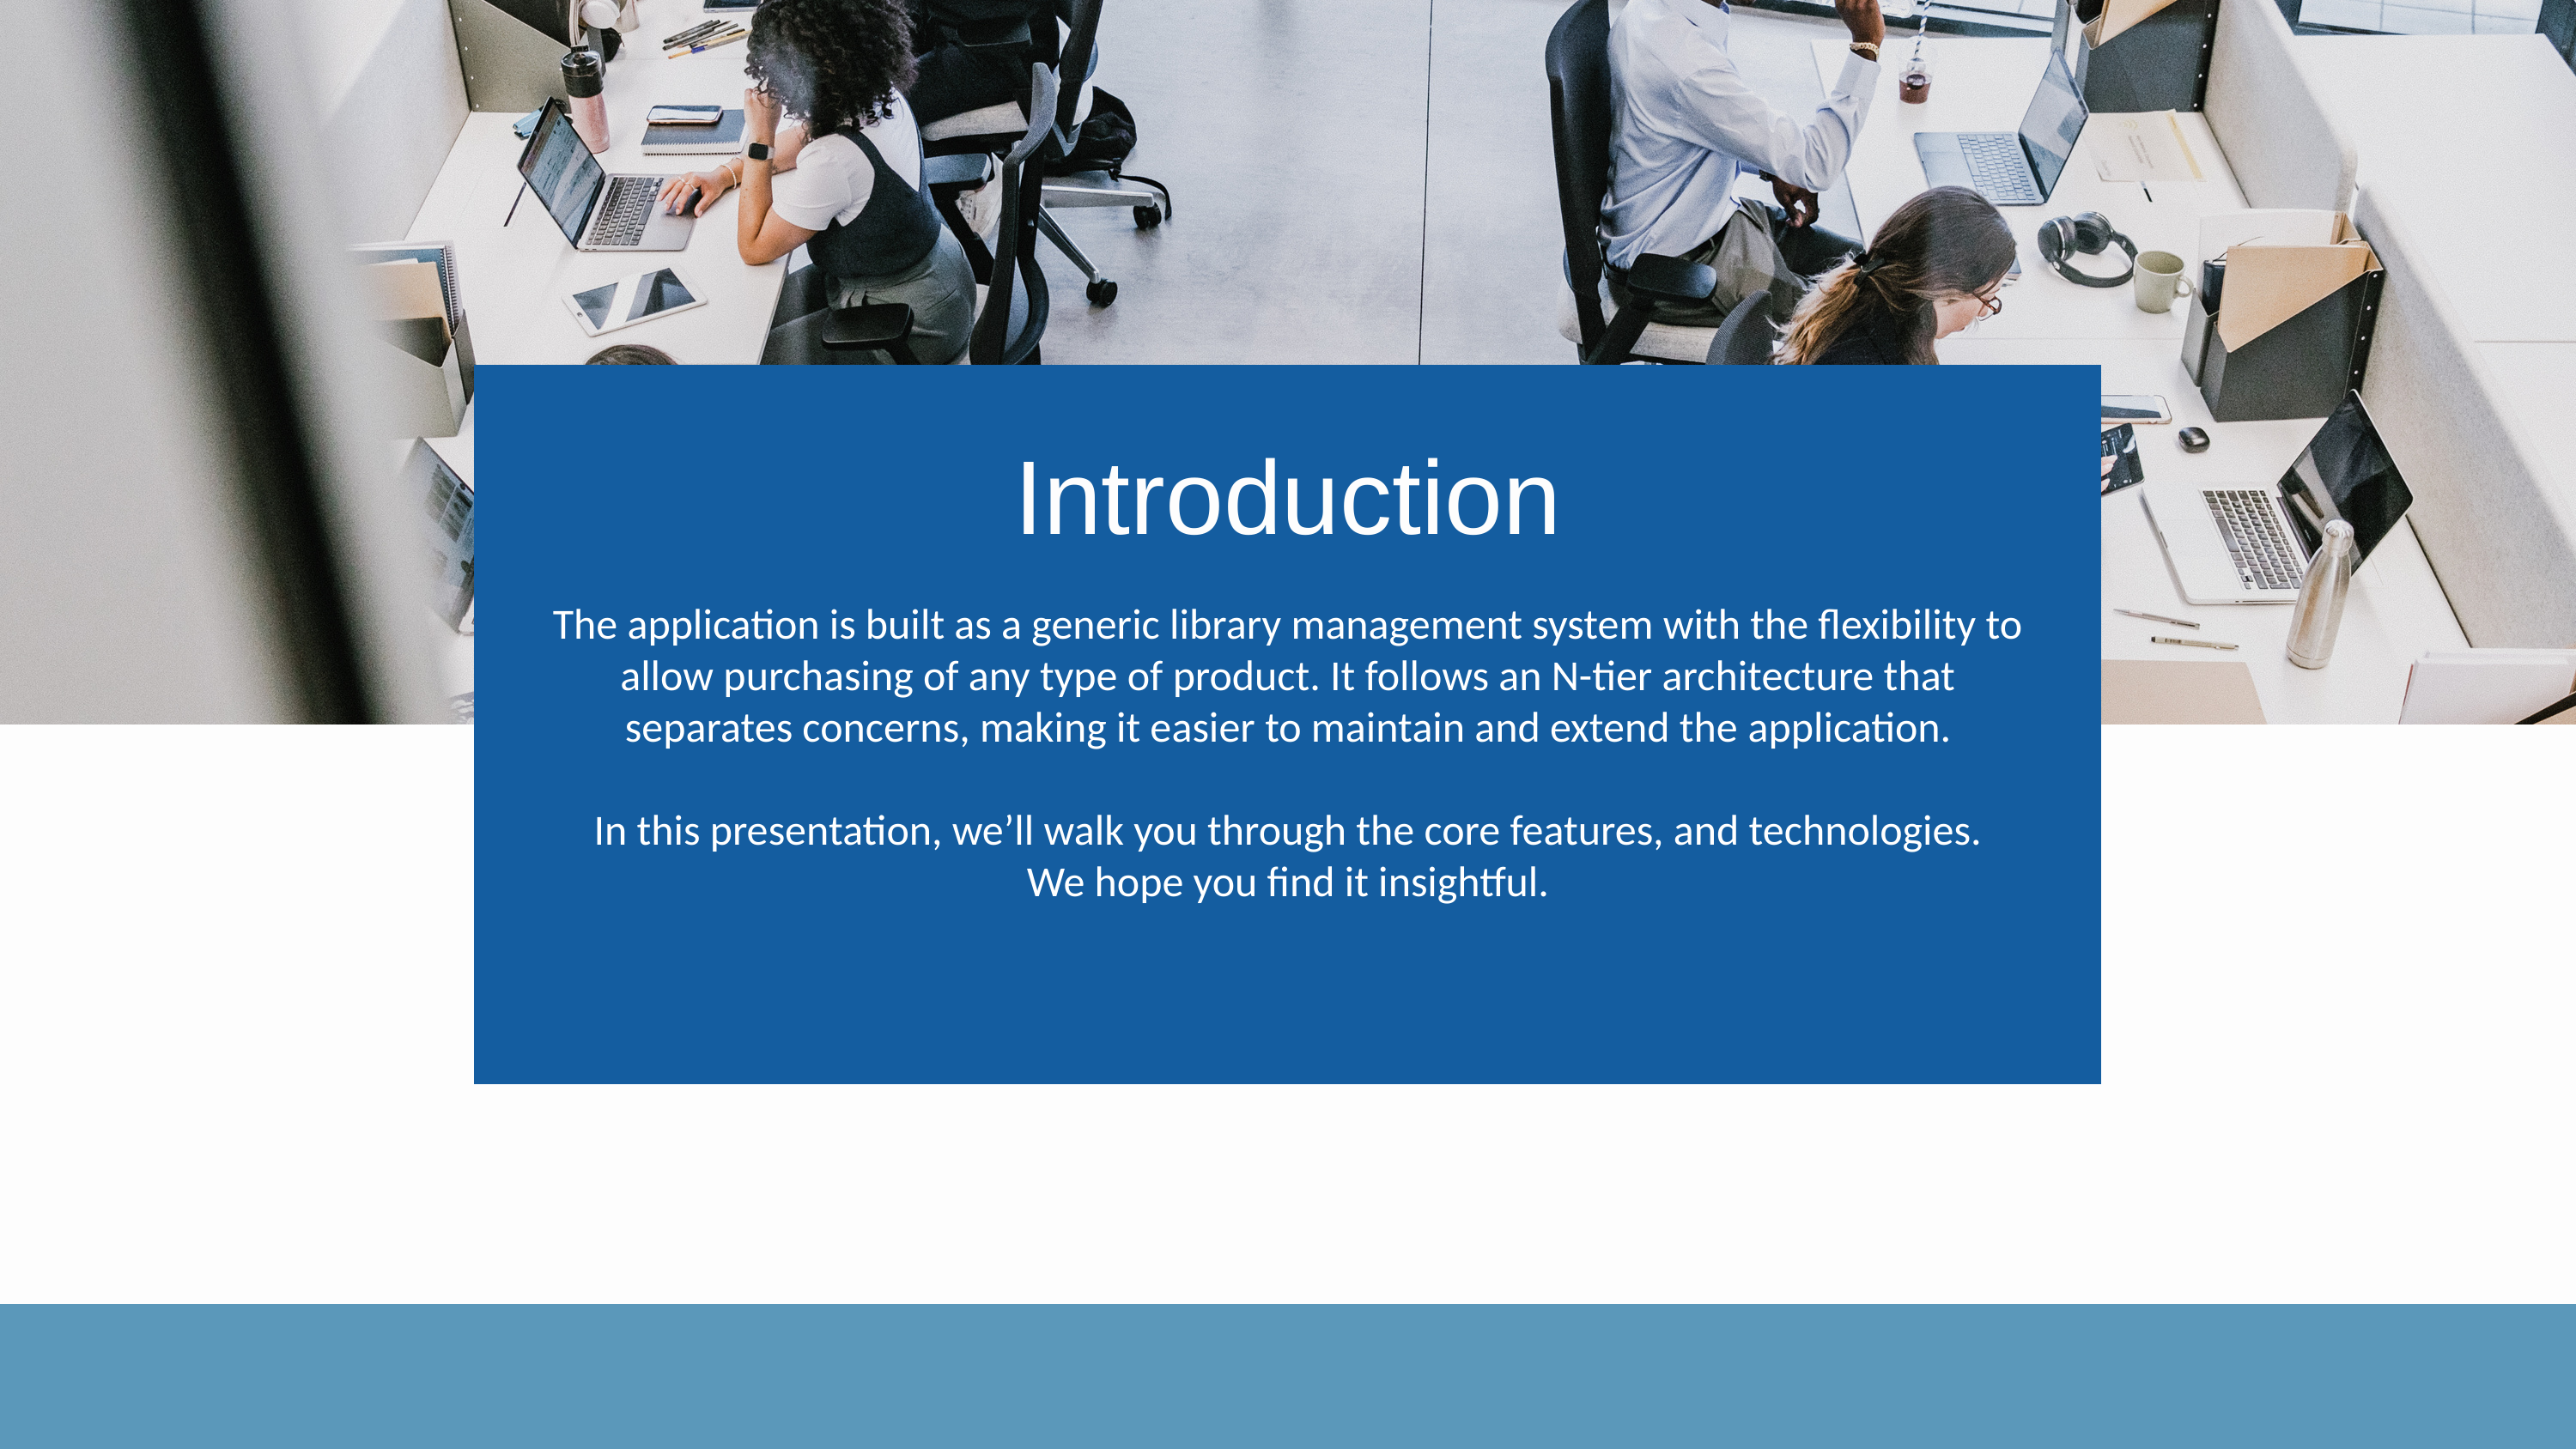

Introduction
The application is built as a generic library management system with the flexibility to allow purchasing of any type of product. It follows an N-tier architecture that separates concerns, making it easier to maintain and extend the application.

In this presentation, we’ll walk you through the core features, and technologies.
We hope you find it insightful.